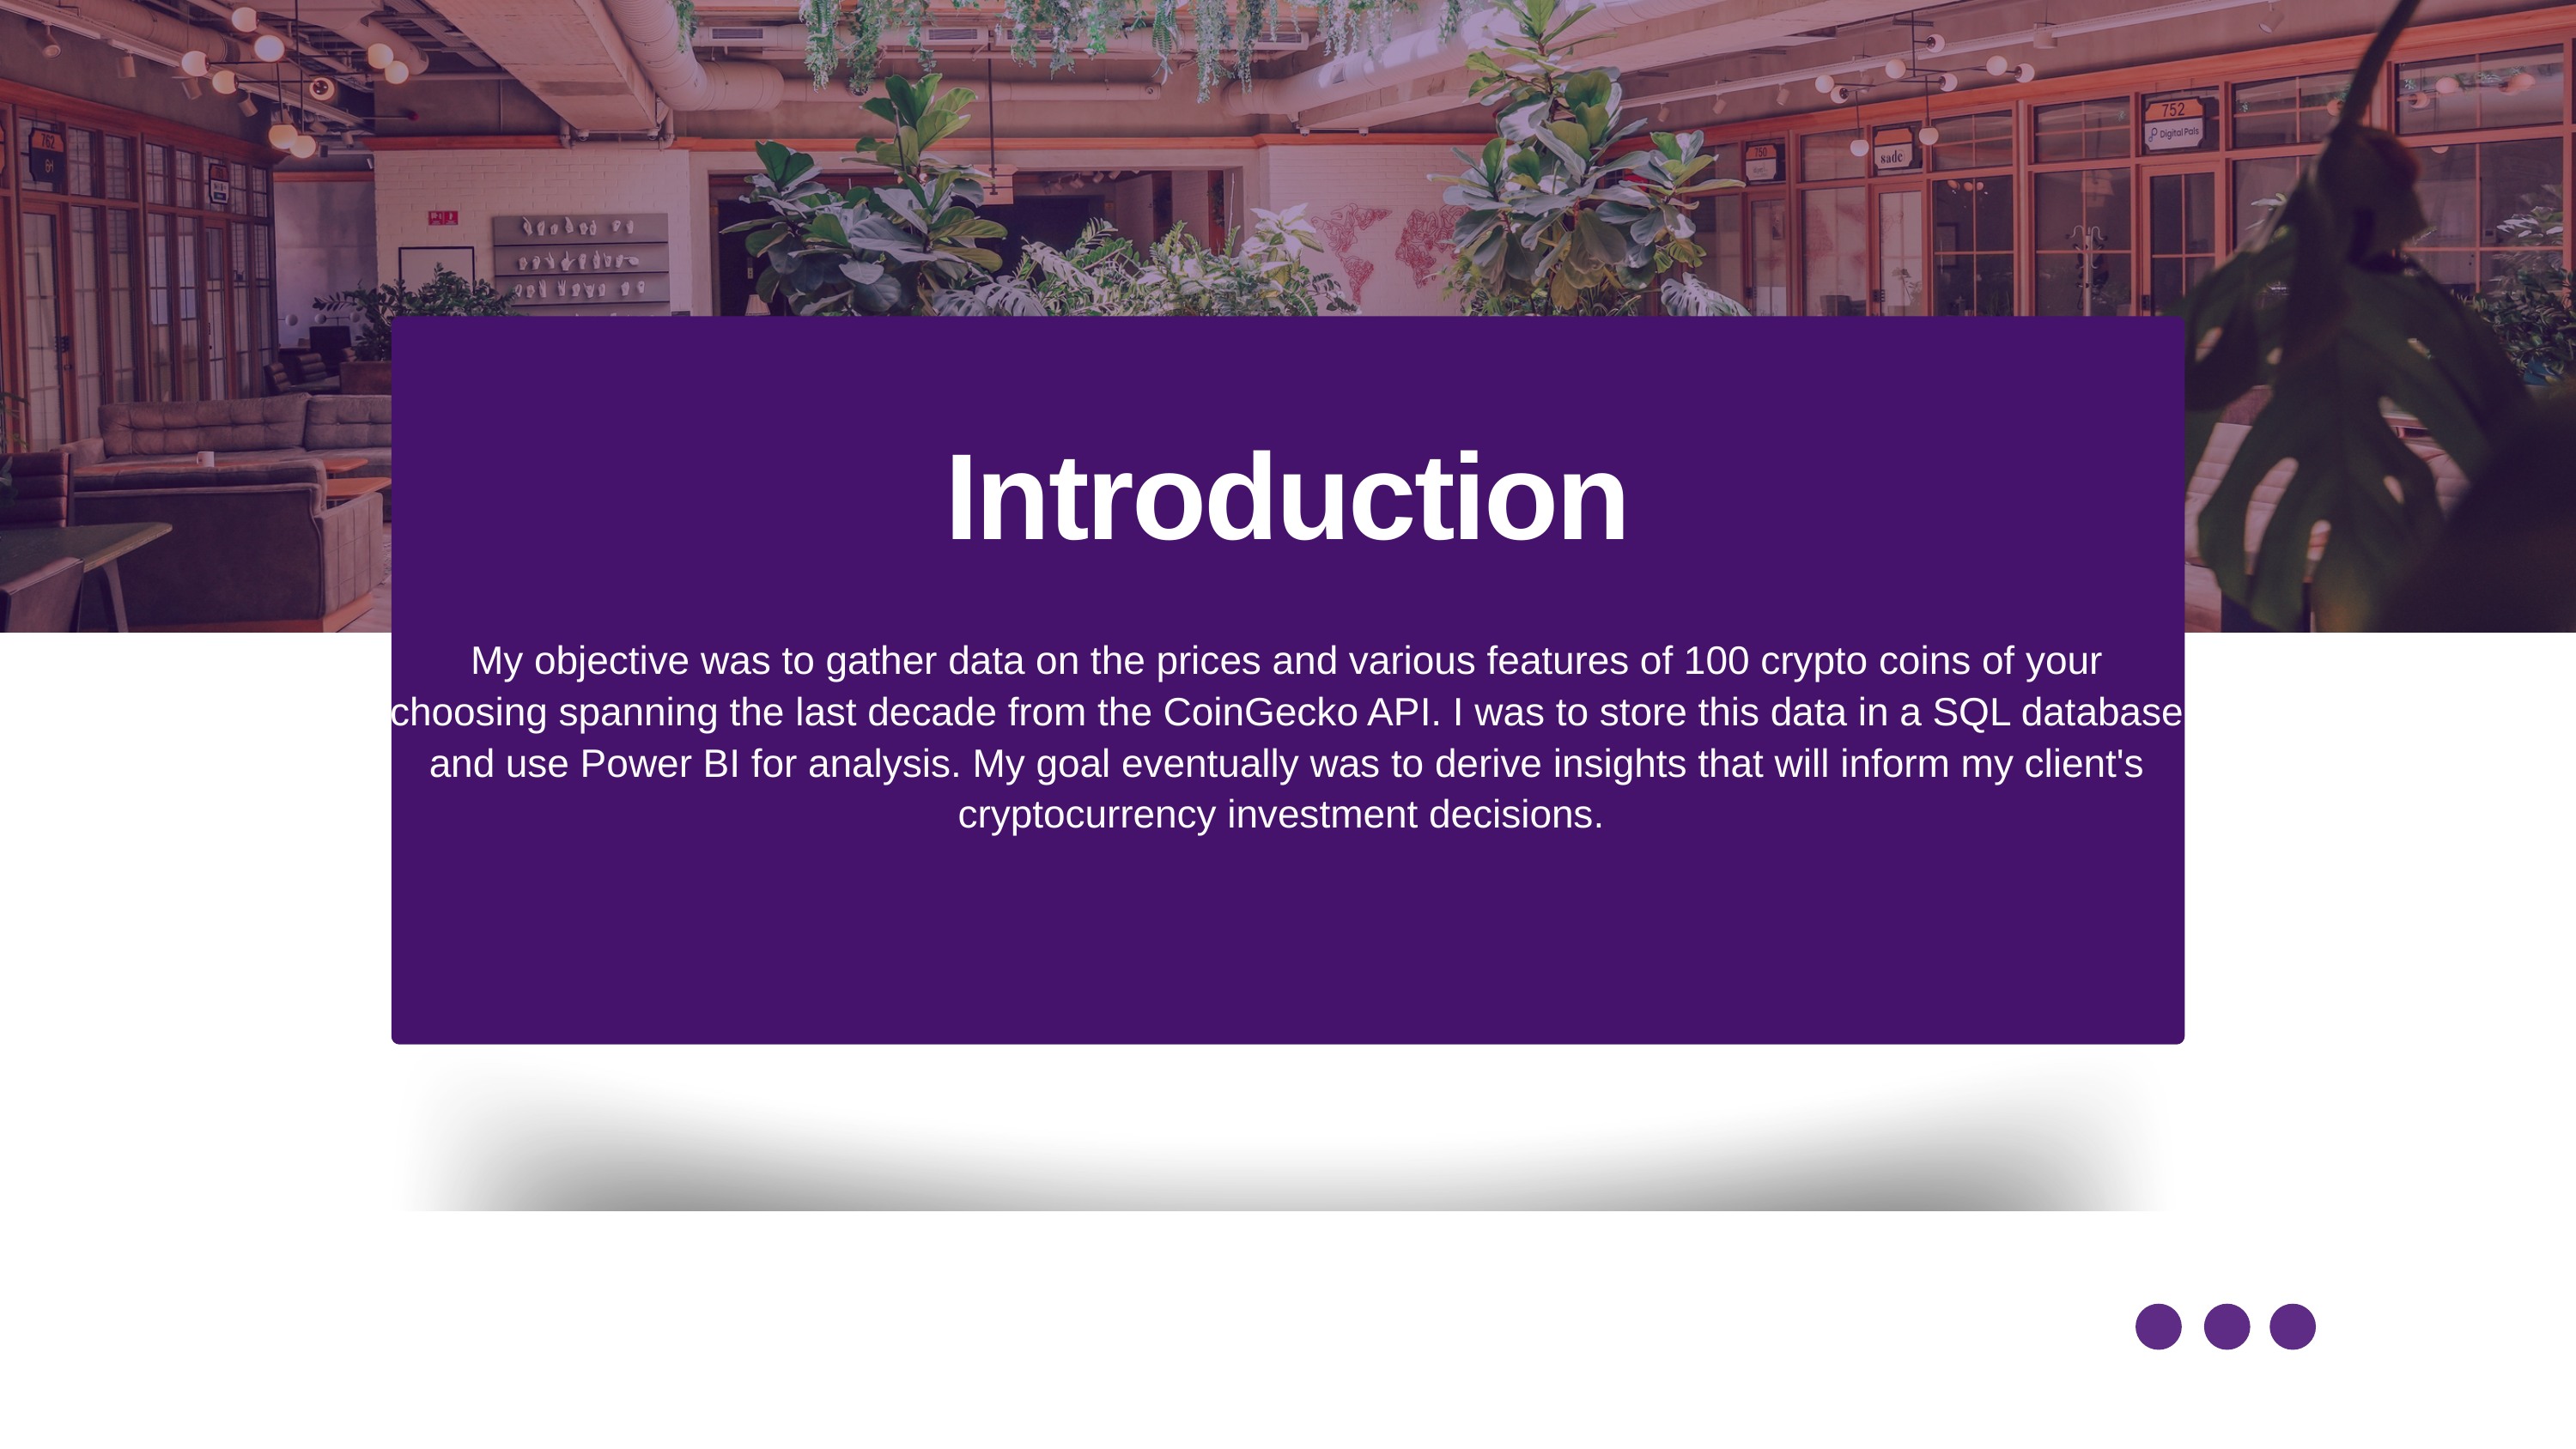

Introduction
My objective was to gather data on the prices and various features of 100 crypto coins of your choosing spanning the last decade from the CoinGecko API. I was to store this data in a SQL database and use Power BI for analysis. My goal eventually was to derive insights that will inform my client's cryptocurrency investment decisions.